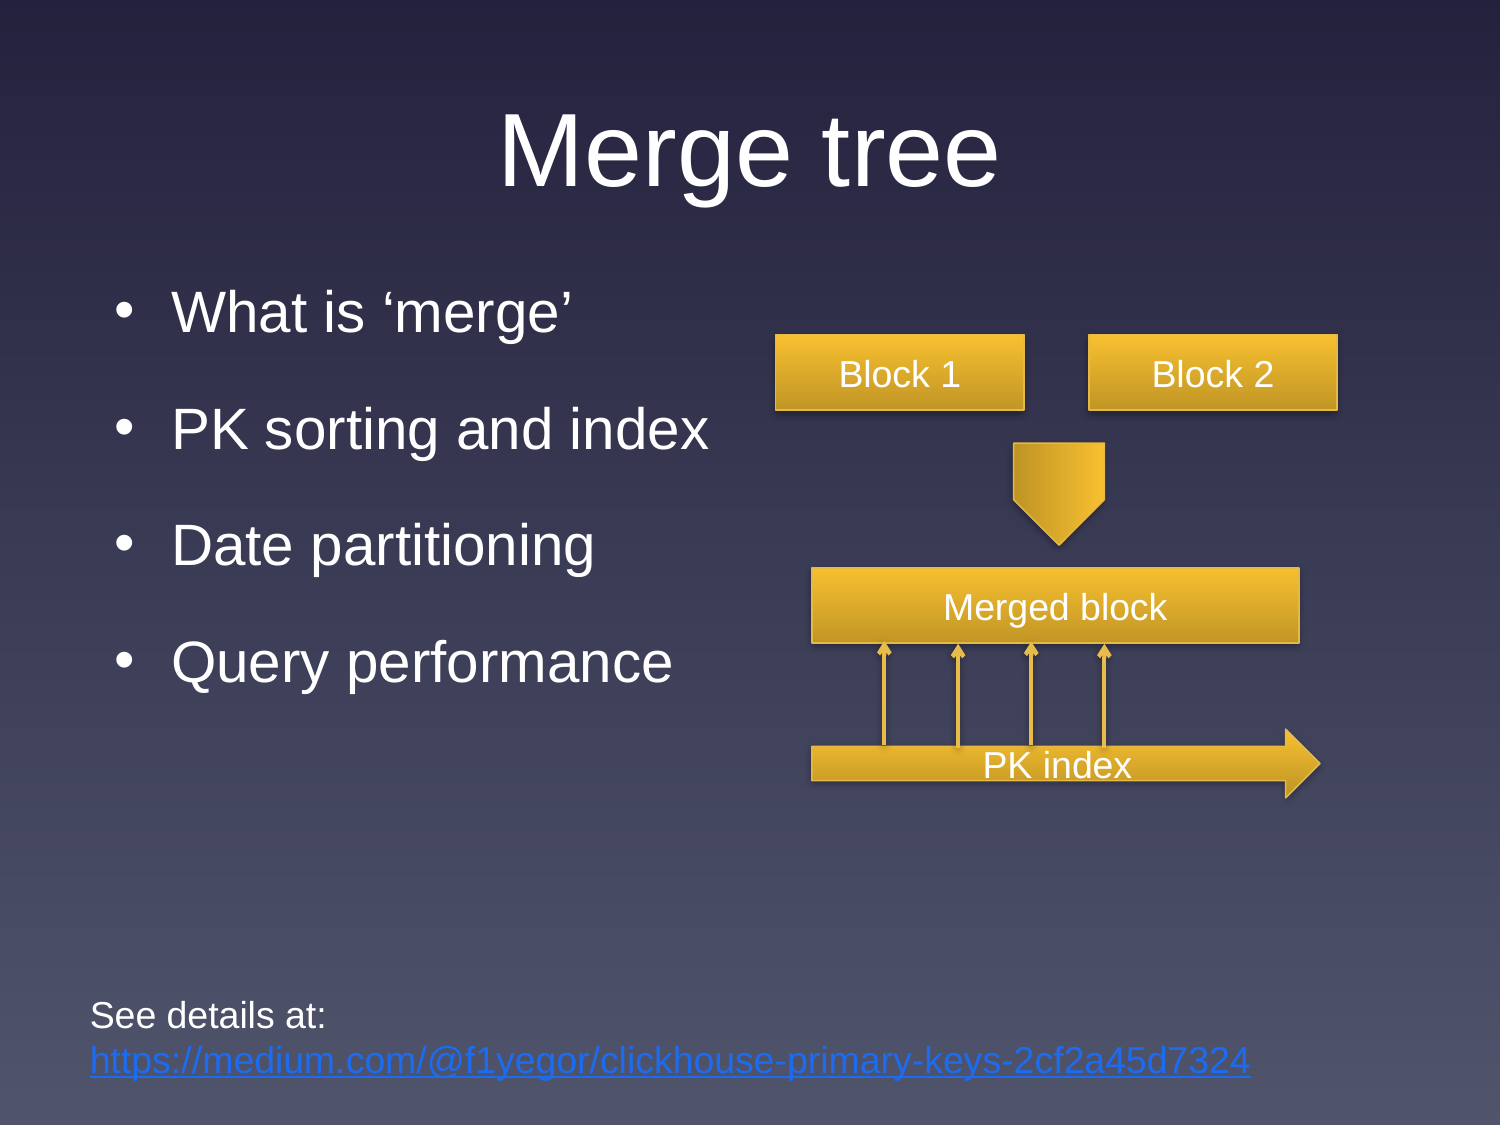

# Merge tree
What is ‘merge’
PK sorting and index
Date partitioning
Query performance

Block 1
Block 2

Merged block
PK index
See details at: https://medium.com/@f1yegor/clickhouse-primary-keys-2cf2a45d7324